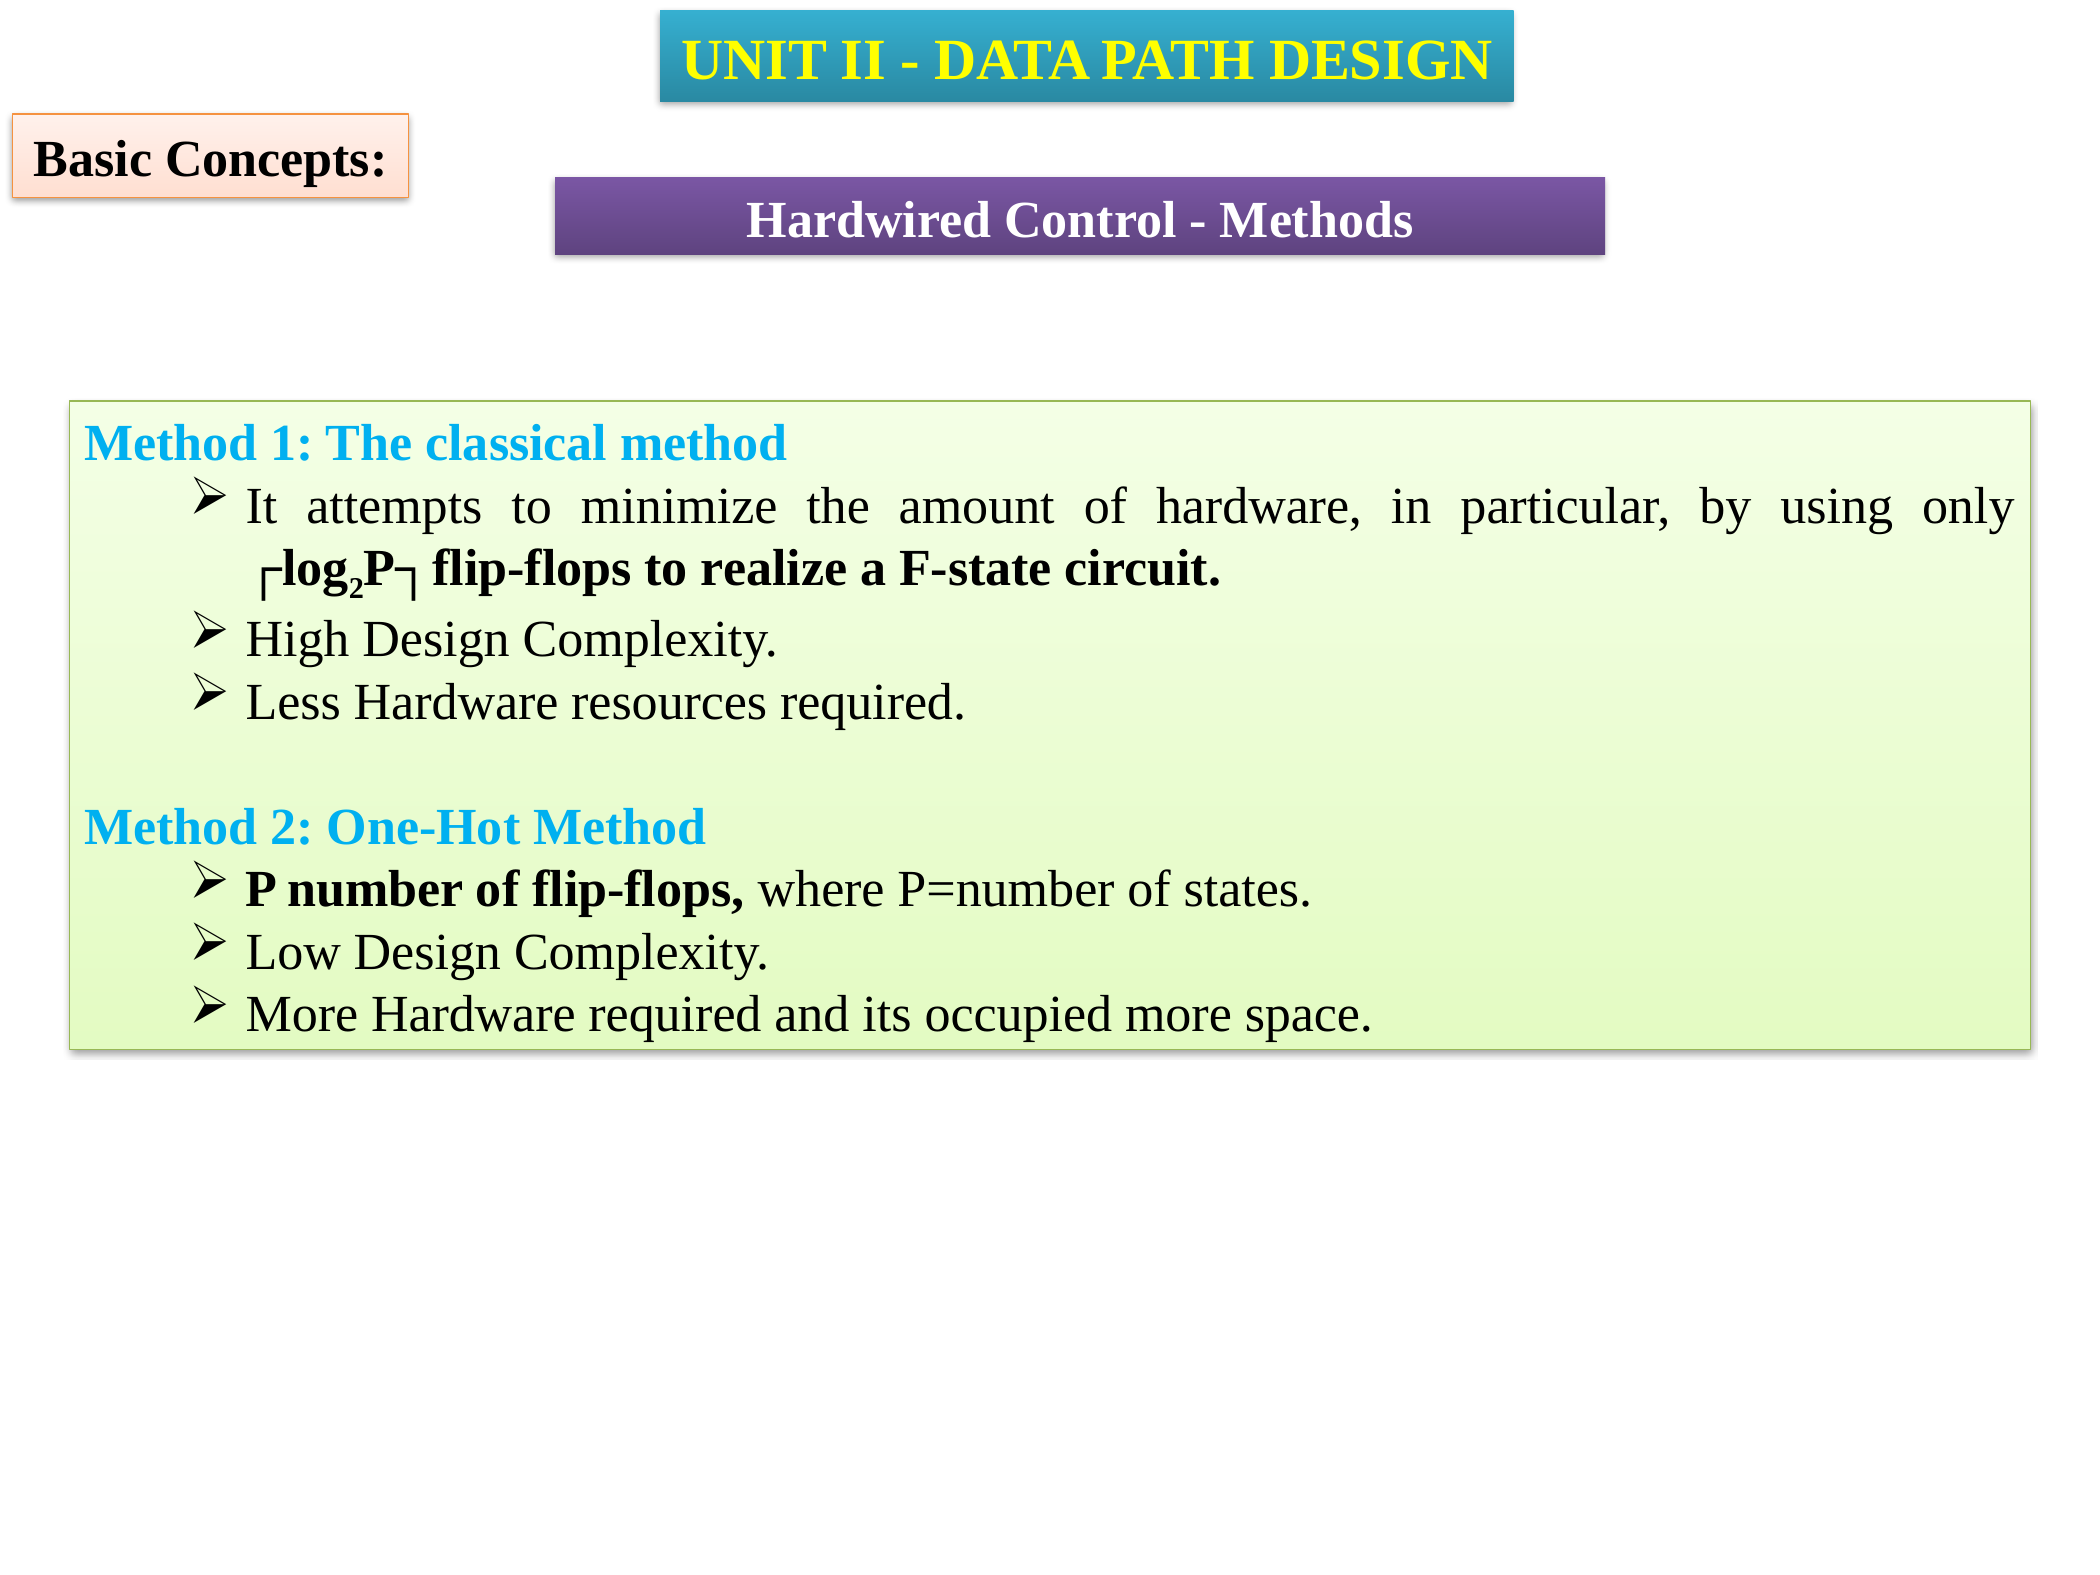

UNIT II - DATA PATH DESIGN
Basic Concepts:
Hardwired Control - Methods
Method 1: The classical method
It attempts to minimize the amount of hardware, in particular, by using only ┌log2P┐flip-flops to realize a F-state circuit.
High Design Complexity.
Less Hardware resources required.

Method 2: One-Hot Method
P number of flip-flops, where P=number of states.
Low Design Complexity.
More Hardware required and its occupied more space.